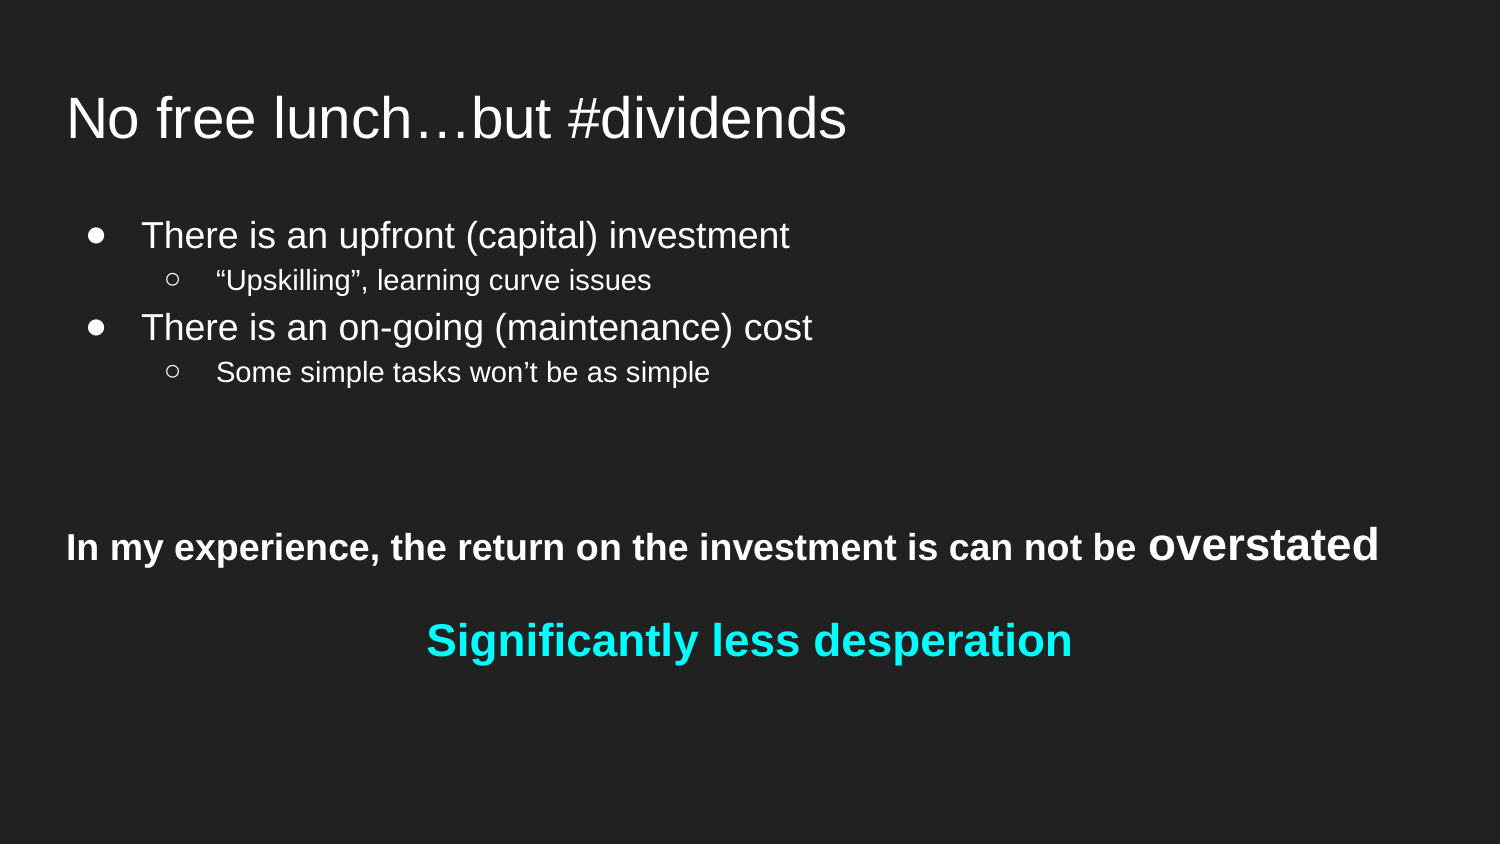

# No free lunch…but #dividends
There is an upfront (capital) investment
“Upskilling”, learning curve issues
There is an on-going (maintenance) cost
Some simple tasks won’t be as simple

In my experience, the return on the investment is can not be overstated
Significantly less desperation